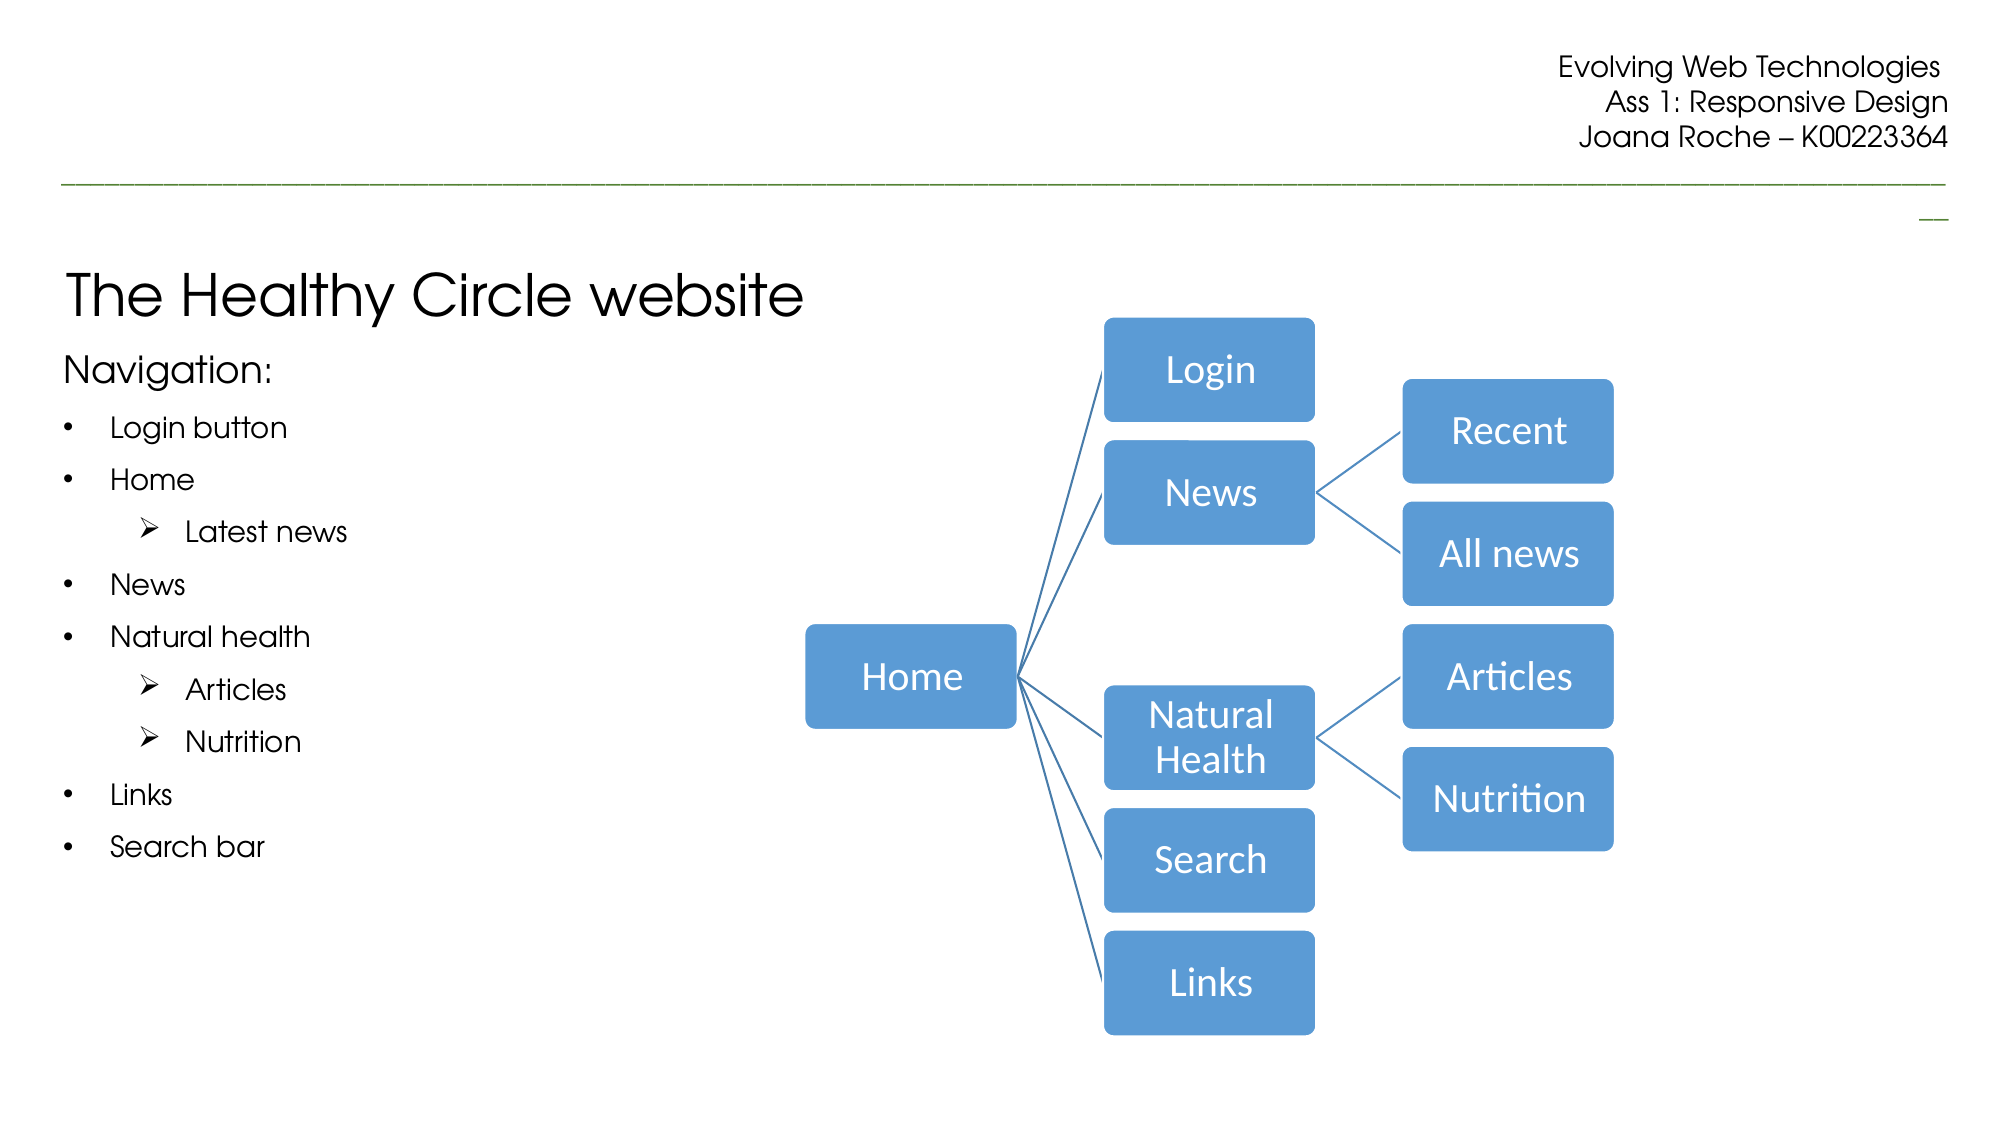

Evolving Web Technologies
Ass 1: Responsive Design
Joana Roche – K00223364
__________________________________________________________________________________________________________________________________
 The Healthy Circle website
#

Navigation:
Login button
Home
Latest news
News
Natural health
Articles
Nutrition
Links
Search bar

Home

Login

News

Recent

All news

Natural Health

Articles

Nutrition

Search

Links